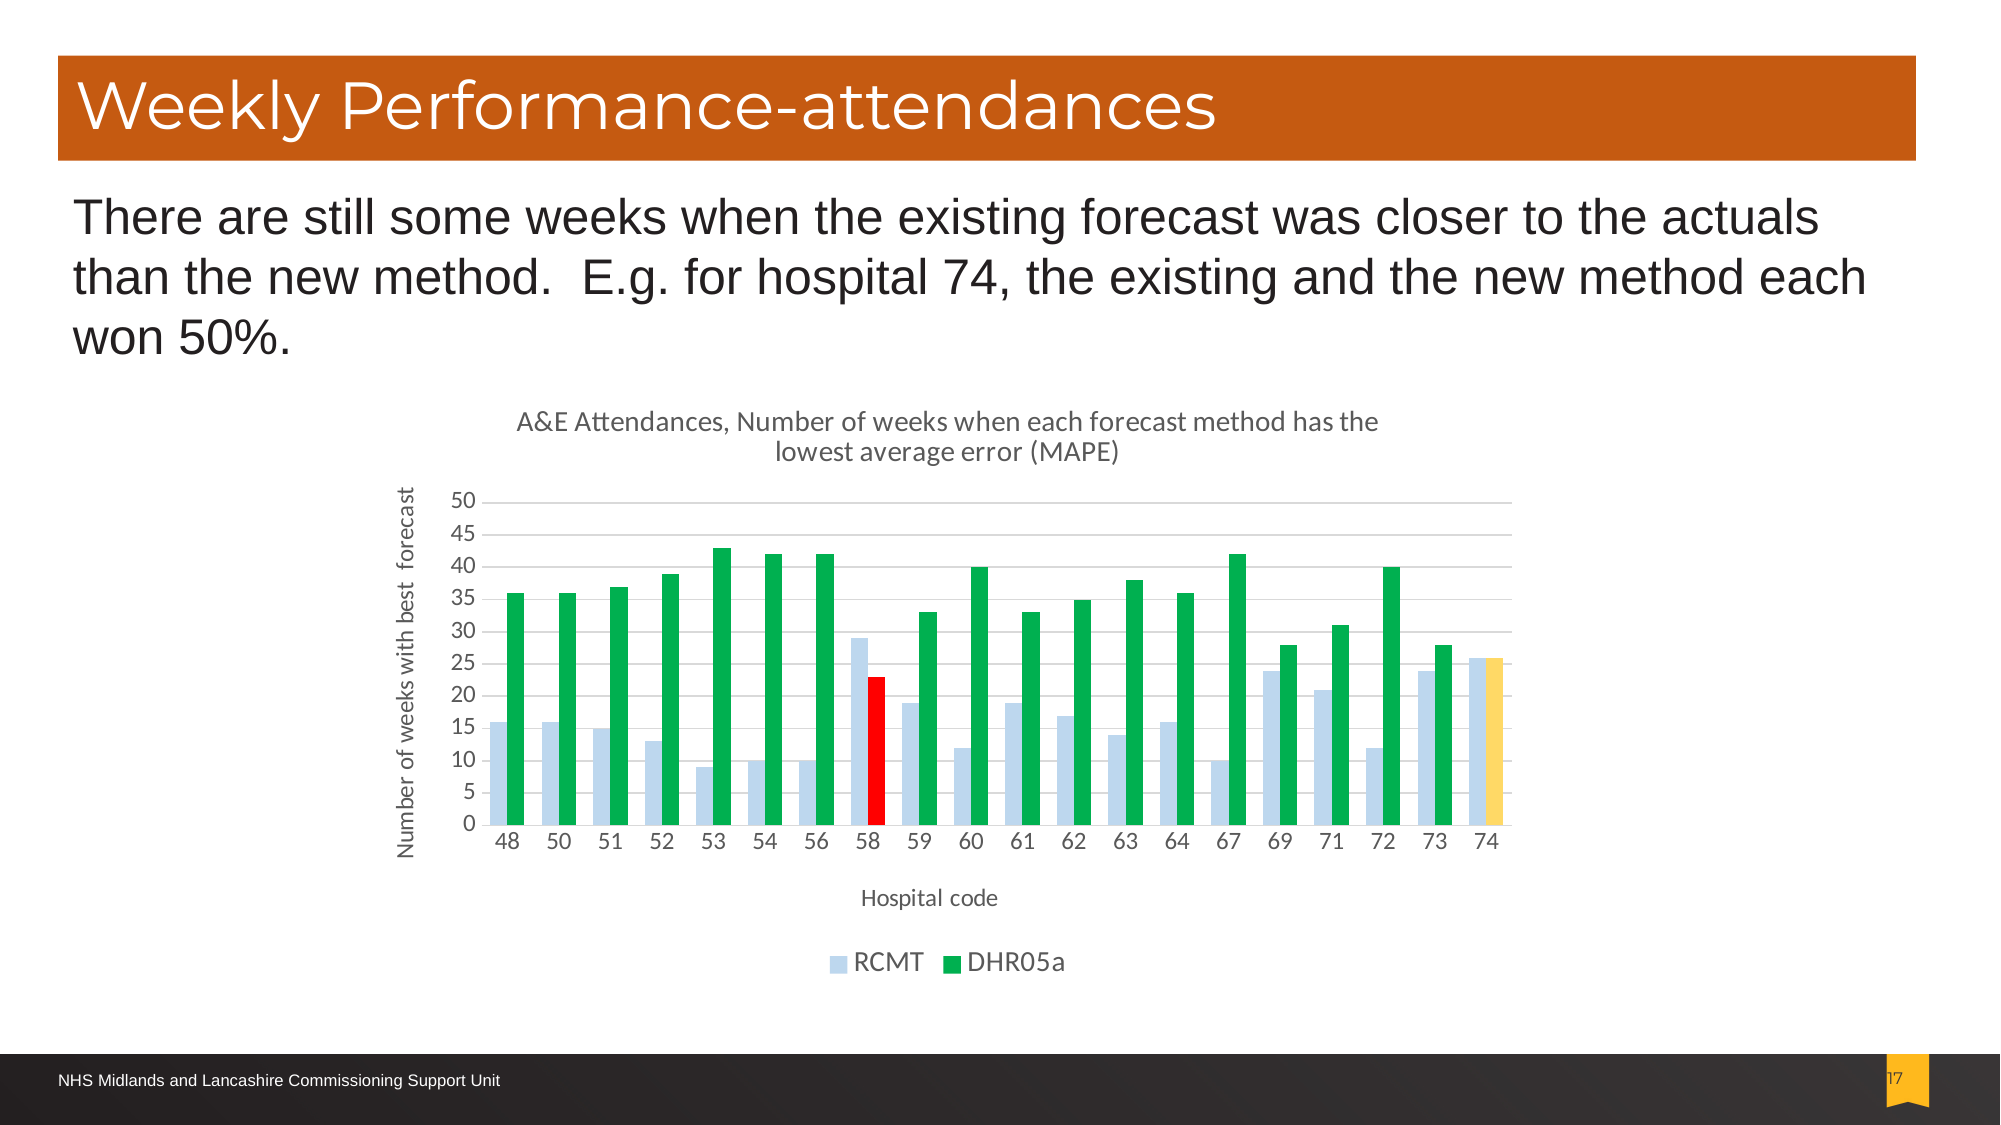

Weekly Performance-attendances
There are still some weeks when the existing forecast was closer to the actuals than the new method.  E.g. for hospital 74, the existing and the new method each won 50%.

### Chart: A&E Attendances, Number of weeks when each forecast method has the lowest average error (MAPE)

| Category | RCMT | DHR05a |
|---|---|---|
| 48 | 16.0 | 36.0 |
| 50 | 16.0 | 36.0 |
| 51 | 15.0 | 37.0 |
| 52 | 13.0 | 39.0 |
| 53 | 9.0 | 43.0 |
| 54 | 10.0 | 42.0 |
| 56 | 10.0 | 42.0 |
| 58 | 29.0 | 23.0 |
| 59 | 19.0 | 33.0 |
| 60 | 12.0 | 40.0 |
| 61 | 19.0 | 33.0 |
| 62 | 17.0 | 35.0 |
| 63 | 14.0 | 38.0 |
| 64 | 16.0 | 36.0 |
| 67 | 10.0 | 42.0 |
| 69 | 24.0 | 28.0 |
| 71 | 21.0 | 31.0 |
| 72 | 12.0 | 40.0 |
| 73 | 24.0 | 28.0 |
| 74 | 26.0 | 26.0 |
NHS Midlands and Lancashire Commissioning Support Unit
17